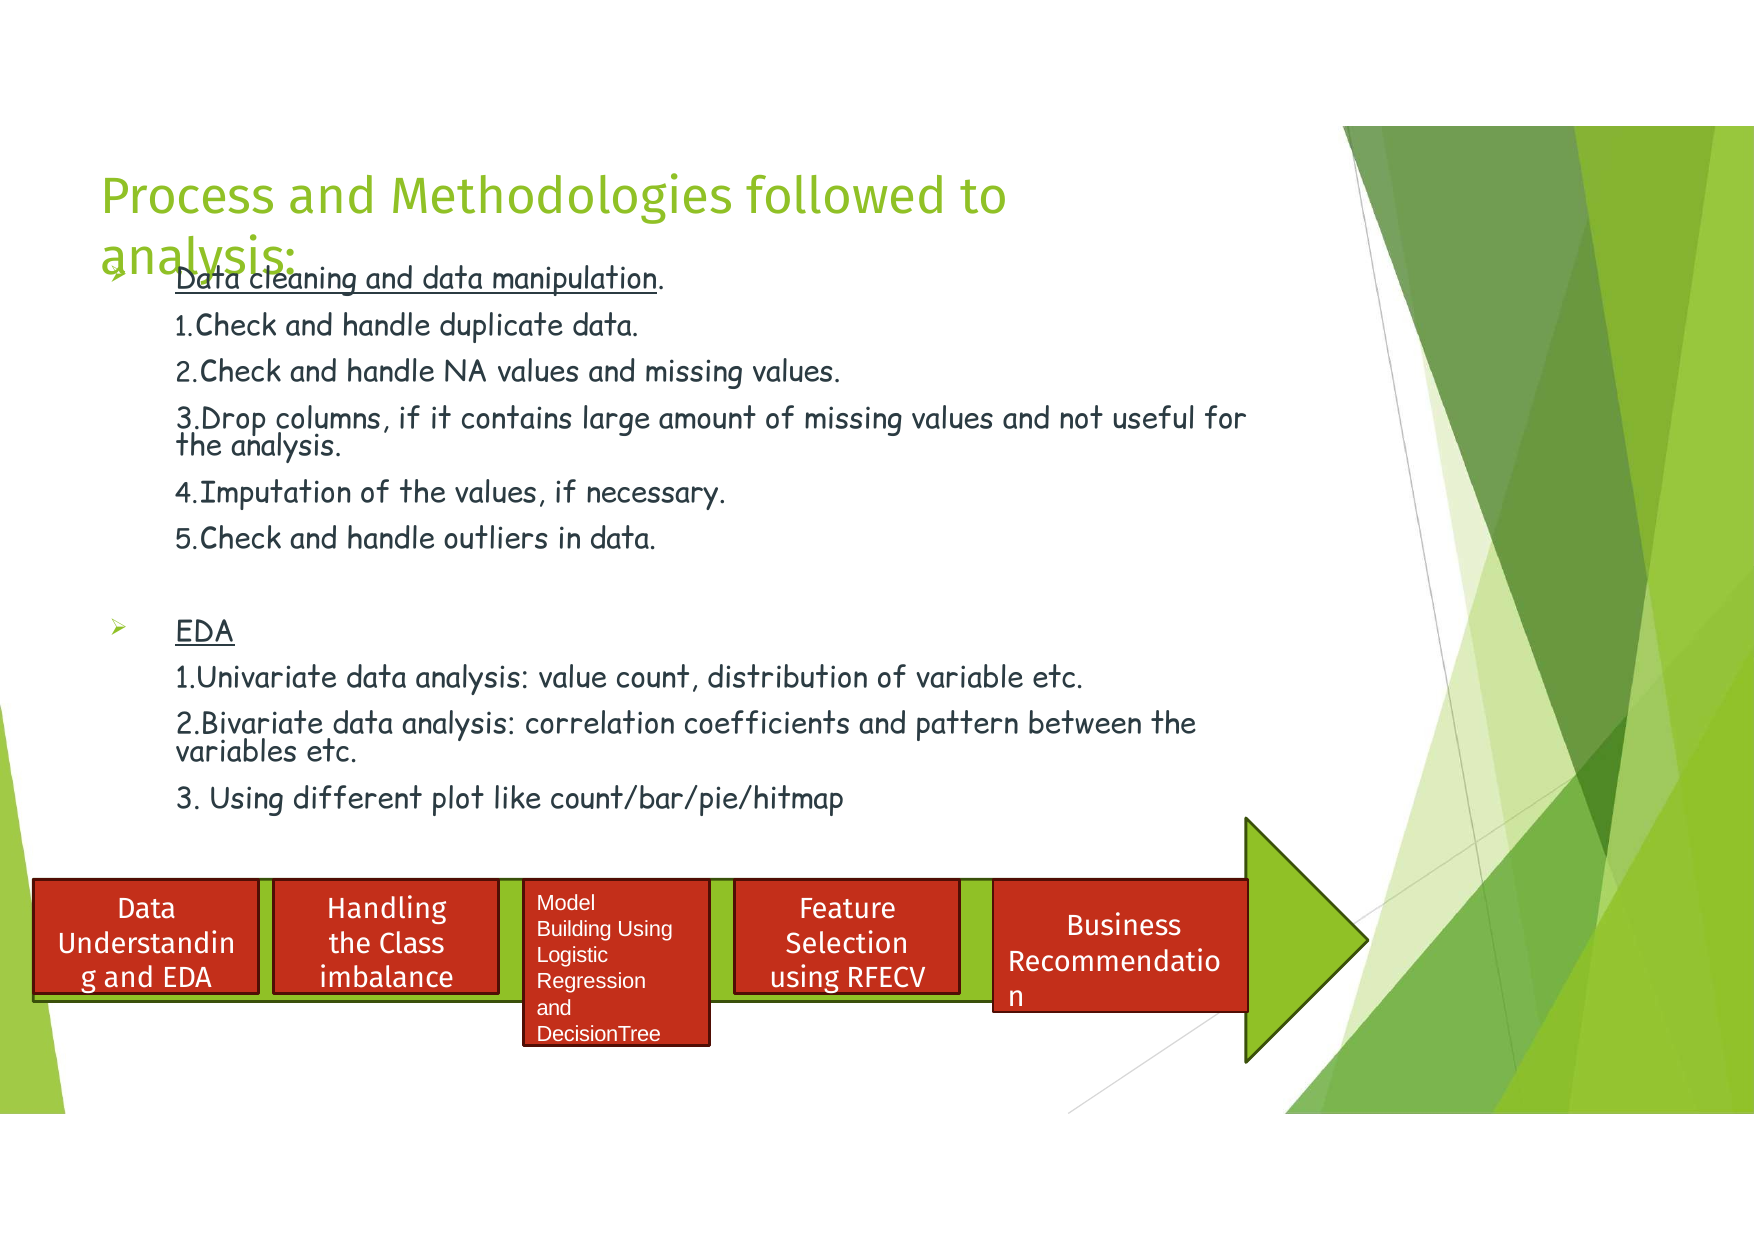

# Process and Methodologies followed to analysis:
Data cleaning and data manipulation.
Check and handle duplicate data.
Check and handle NA values and missing values.
3.Drop columns, if it contains large amount of missing values and not useful for
the analysis.
Imputation of the values, if necessary.
Check and handle outliers in data.
EDA
1.Univariate data analysis: value count, distribution of variable etc.
2.Bivariate data analysis: correlation coefficients and pattern between the
variables etc.
3. Using different plot like count/bar/pie/hitmap

Data Understanding and EDA
Handling the Class imbalance
Model Building Using Logistic Regression and DecisionTree
Feature Selection using RFECV
Business Recommendation